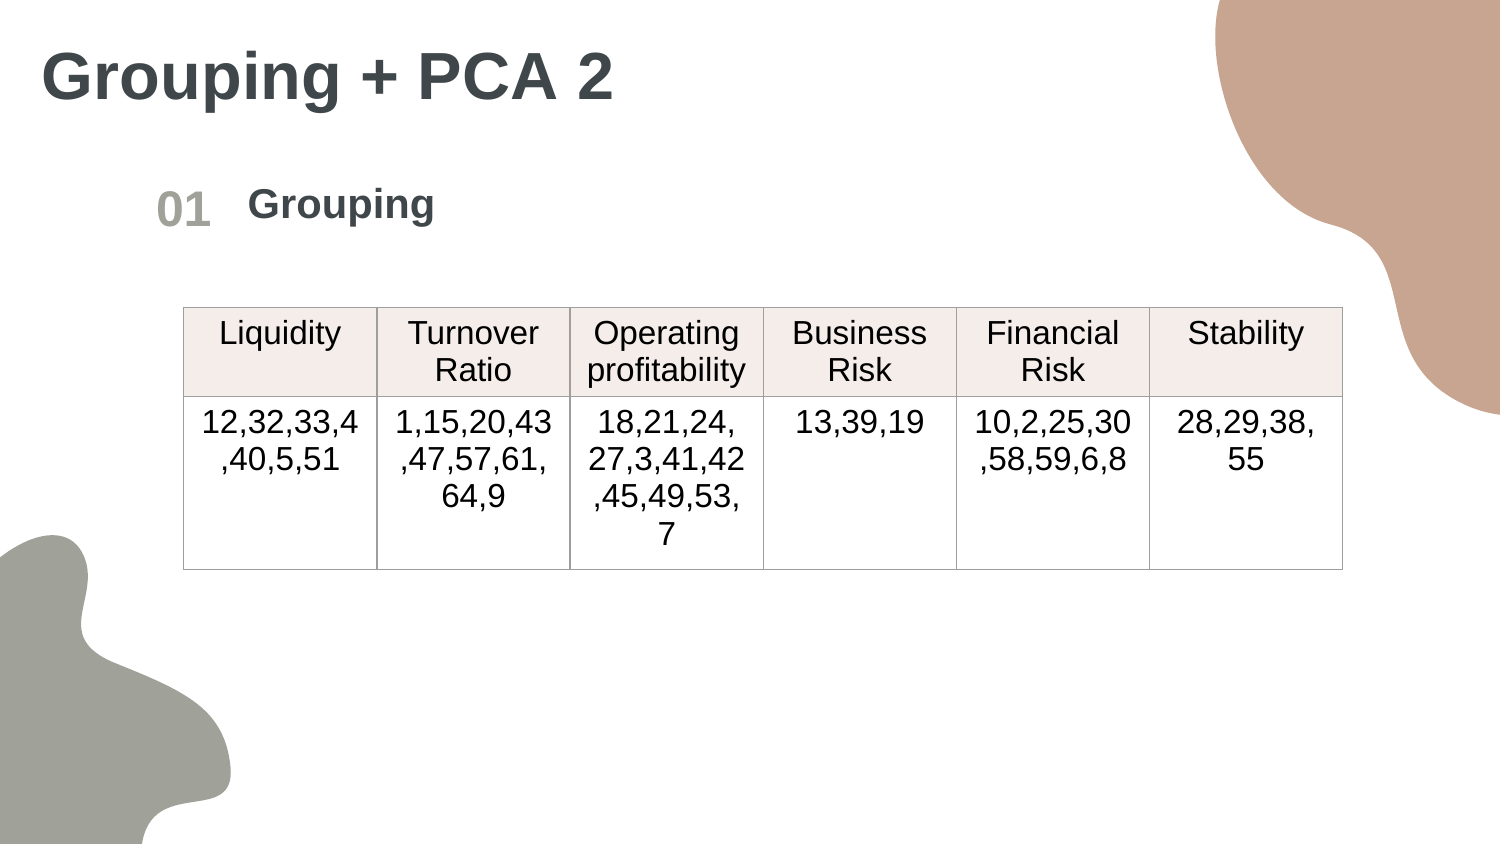

Grouping + PCA 2
Grouping

01
| Liquidity | Turnover Ratio | Operating profitability | Business Risk | Financial Risk | Stability |
| --- | --- | --- | --- | --- | --- |
| 12,32,33,4,40,5,51 | 1,15,20,43,47,57,61, 64,9 | 18,21,24, 27,3,41,42,45,49,53,7 | 13,39,19 | 10,2,25,30,58,59,6,8 | 28,29,38, 55 |